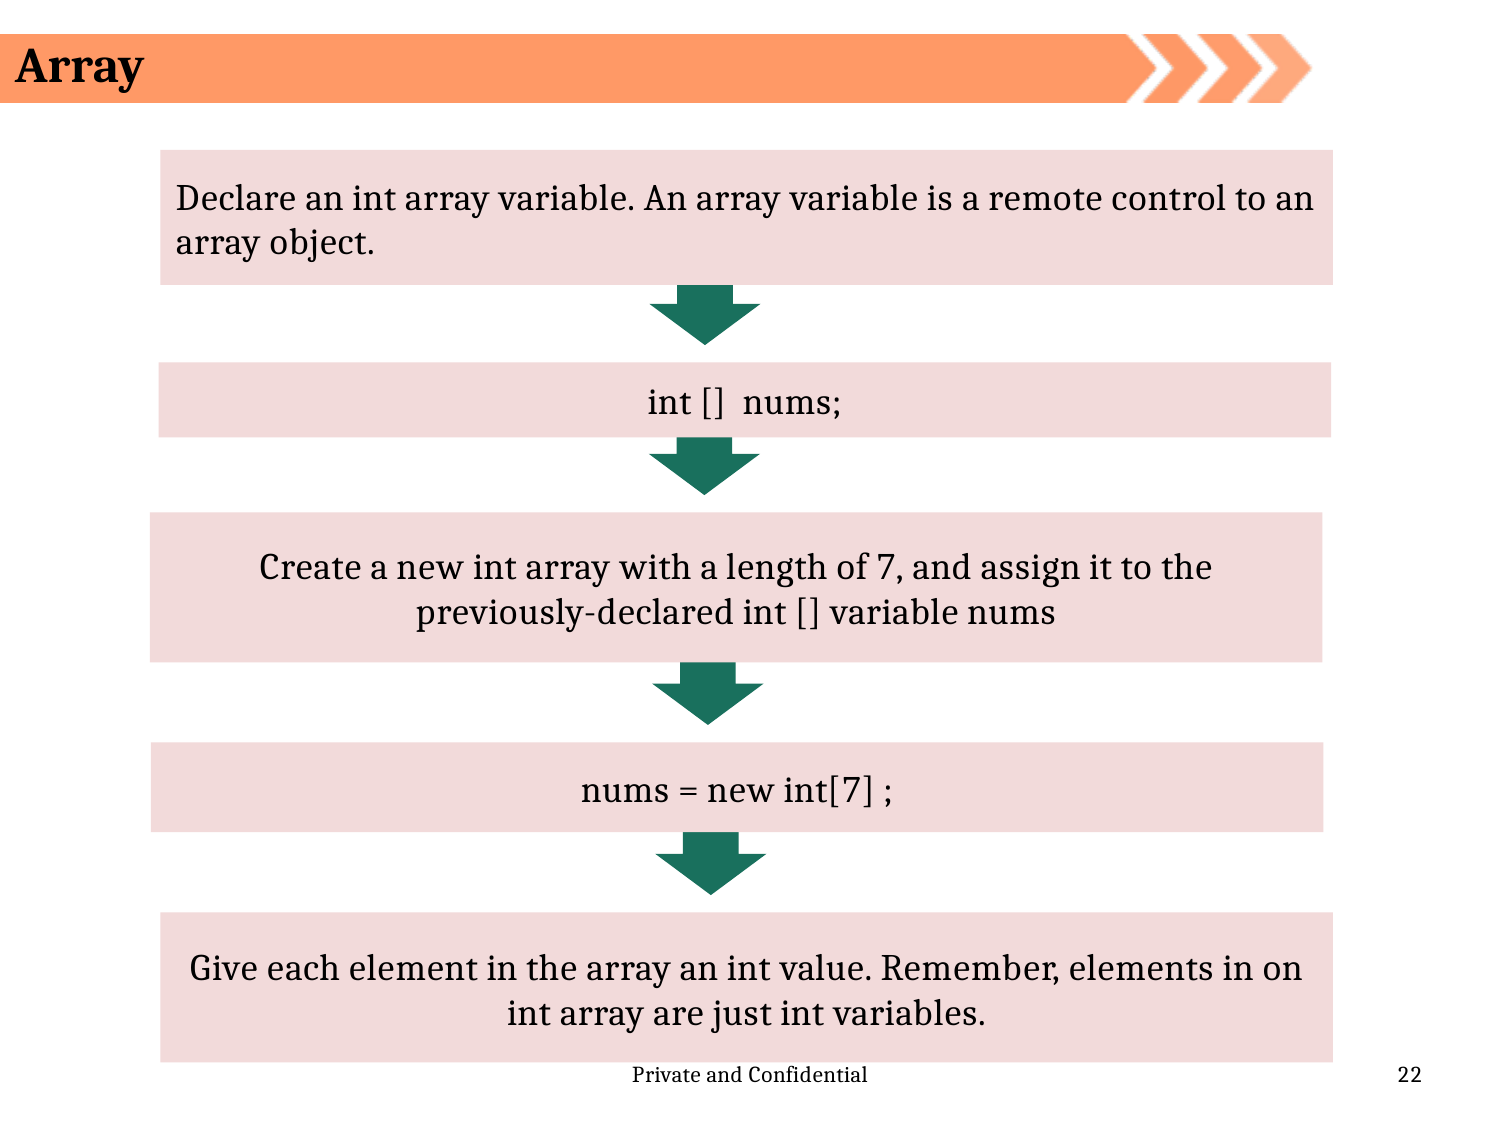

Array
Declare an int array variable. An array variable is a remote control to an array object.

int []  nums;

Create a new int array with a length of 7, and assign it to the previously-declared int [] variable nums

nums = new int[7] ;

Give each element in the array an int value. Remember, elements in on int array are just int variables.